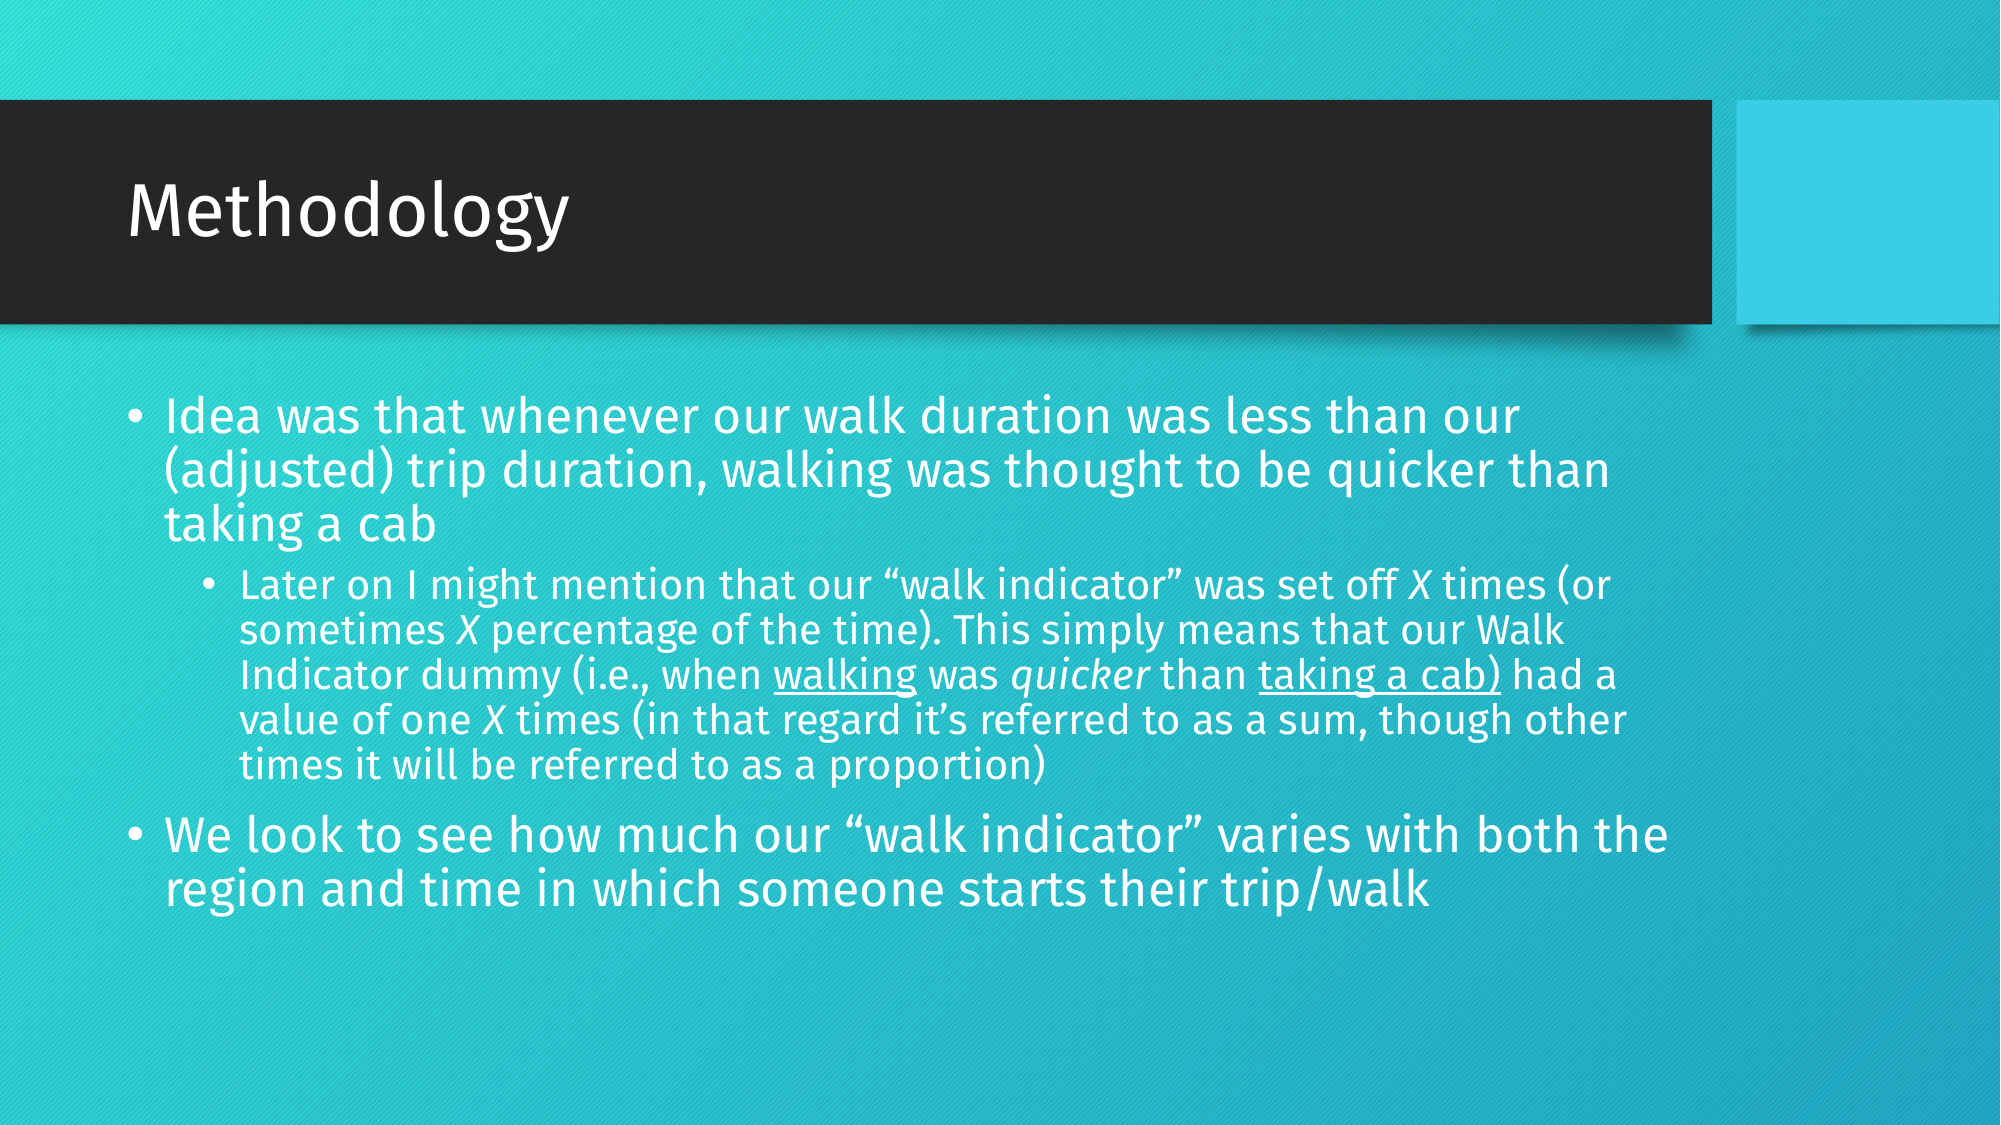

# Methodology
Idea was that whenever our walk duration was less than our (adjusted) trip duration, walking was thought to be quicker than taking a cab
Later on I might mention that our “walk indicator” was set off X times (or sometimes X percentage of the time). This simply means that our Walk Indicator dummy (i.e., when walking was quicker than taking a cab) had a value of one X times (in that regard it’s referred to as a sum, though other times it will be referred to as a proportion)
We look to see how much our “walk indicator” varies with both the region and time in which someone starts their trip/walk